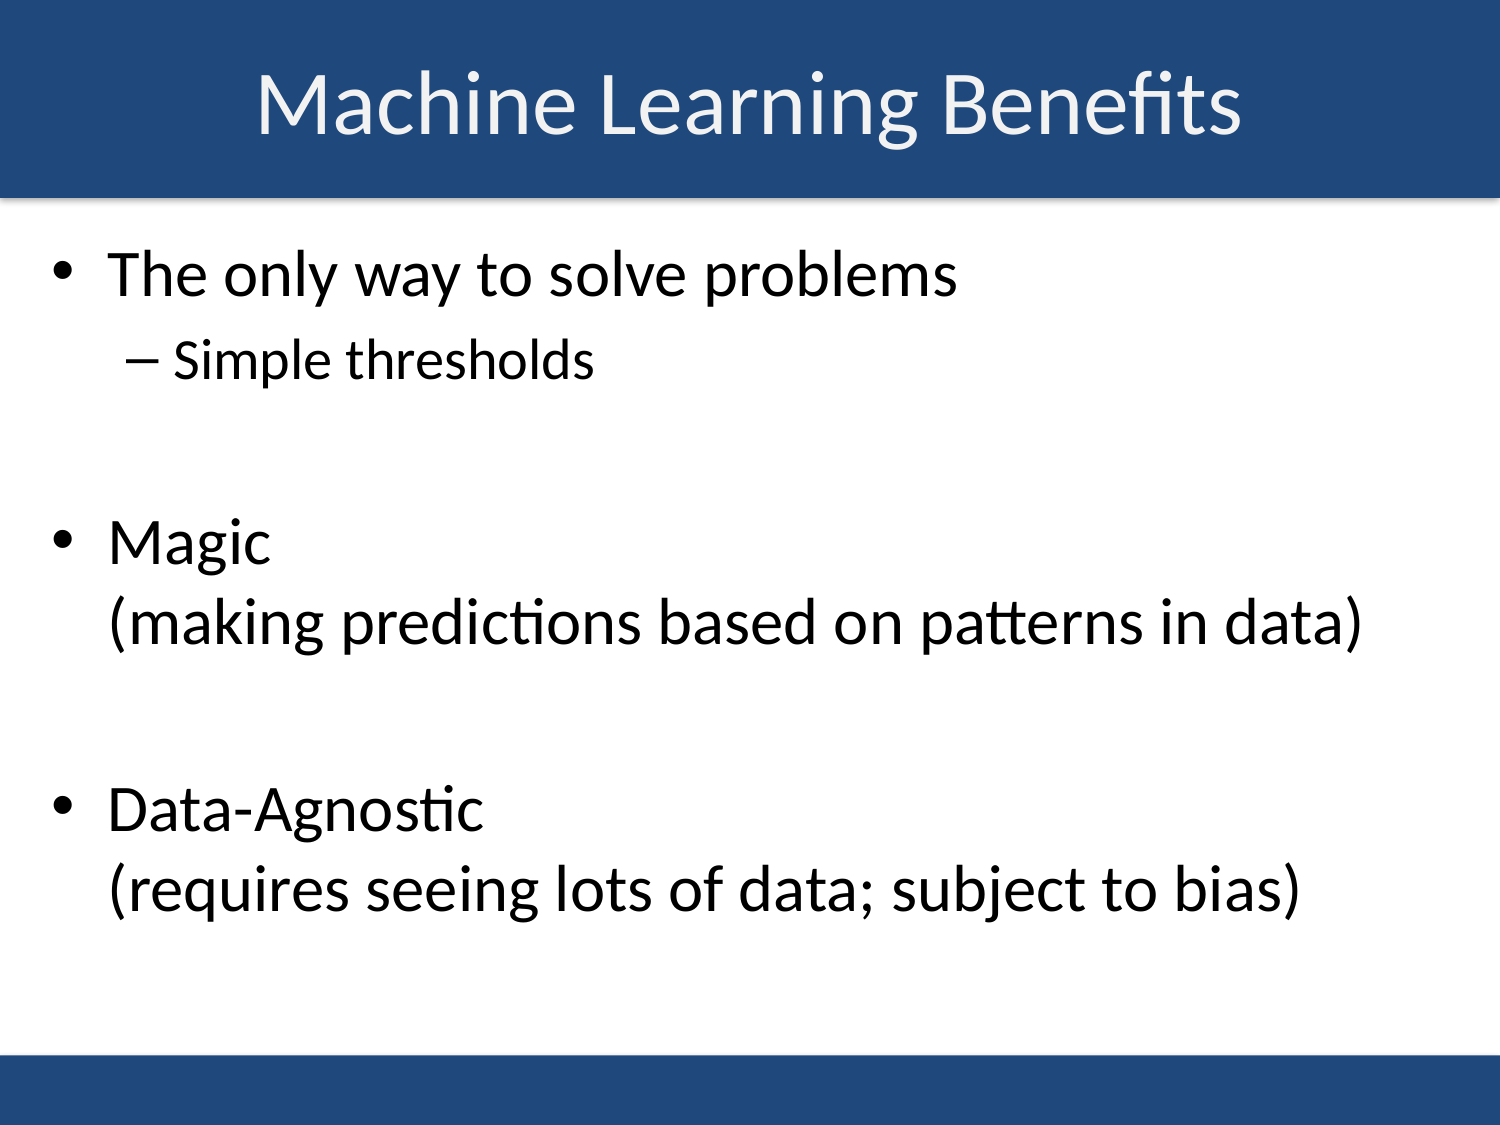

# Machine Learning Benefits
The only way to solve problems
Simple thresholds

Magic
(making predictions based on patterns in data)

Data-Agnostic
(requires seeing lots of data; subject to bias)